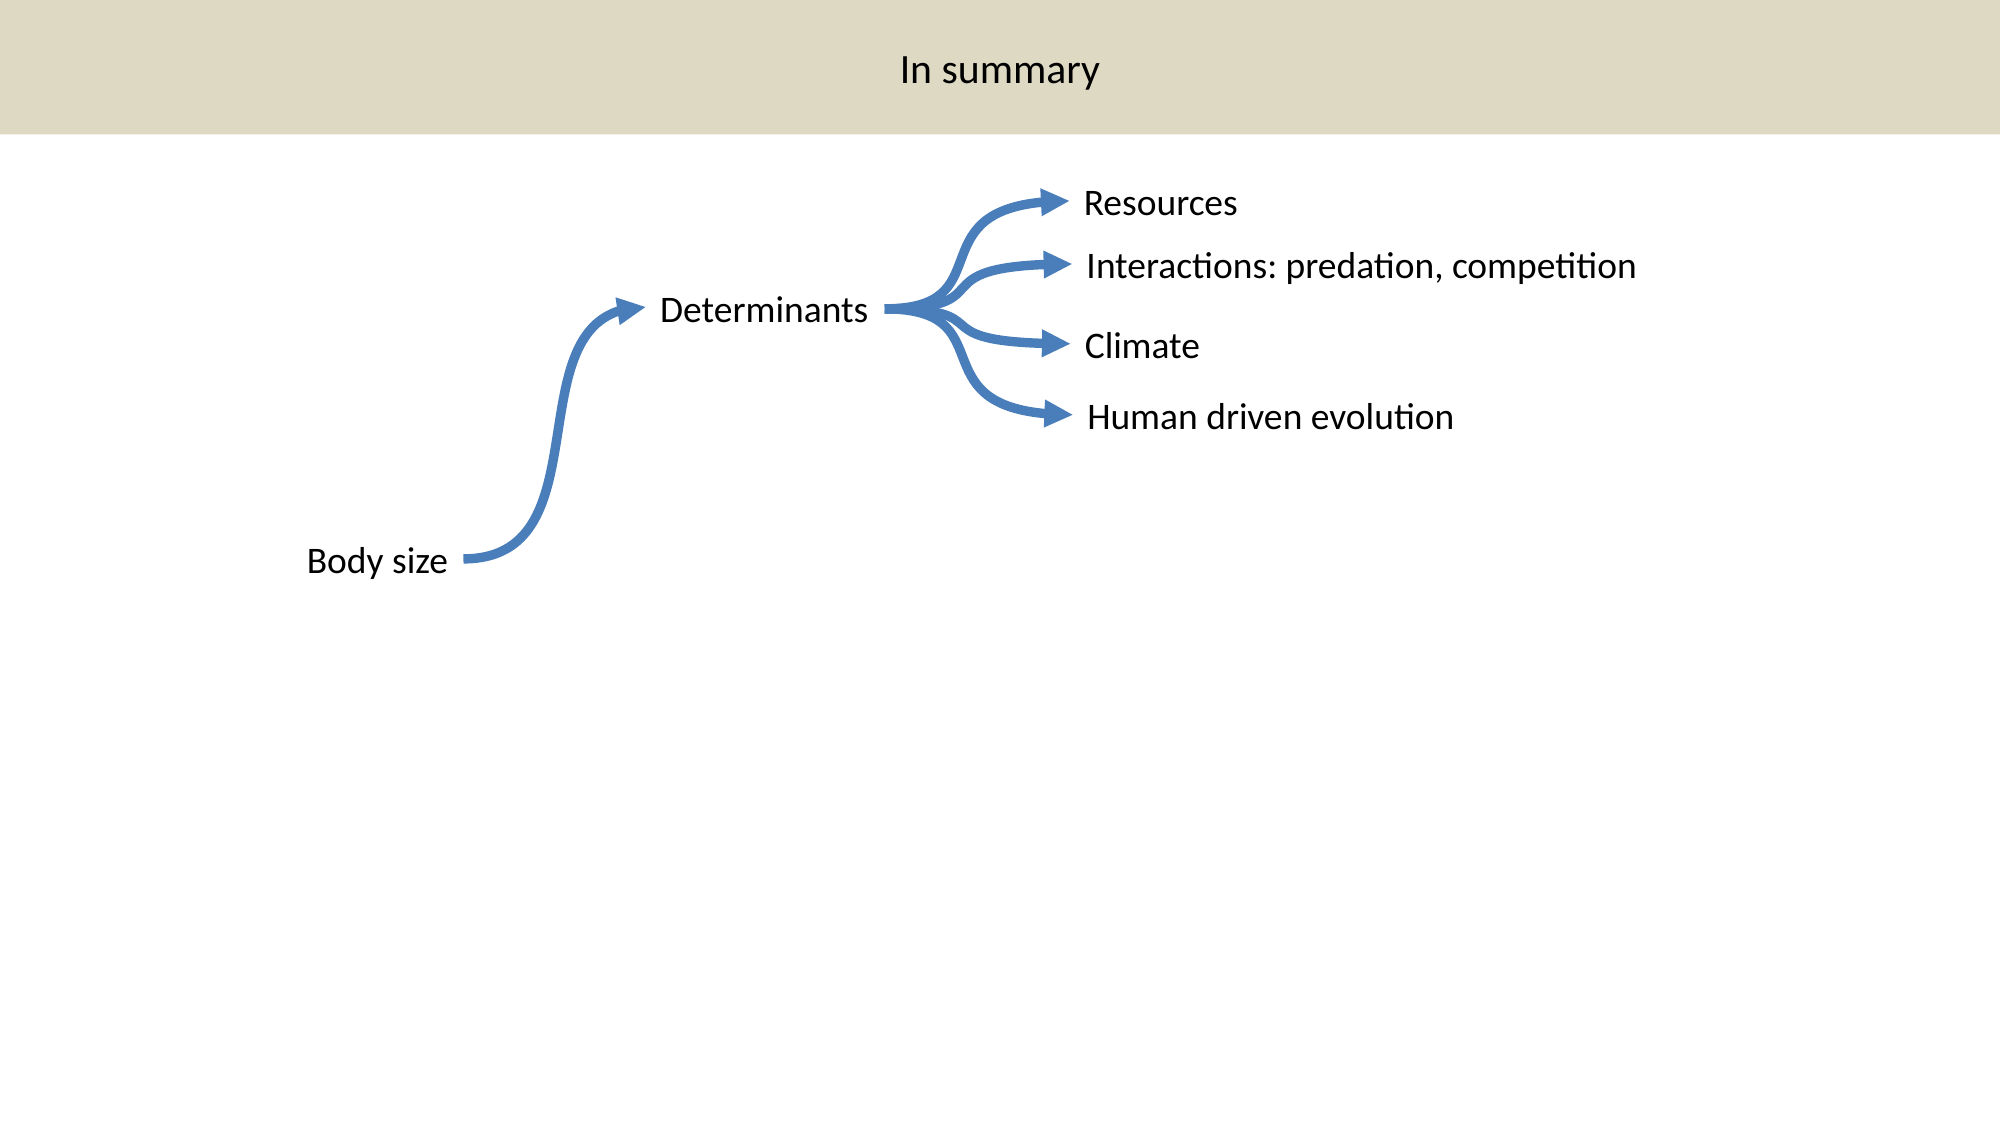

In summary
Resources
Interactions: predation, competition
Determinants
Human driven evolution
Climate
Body size